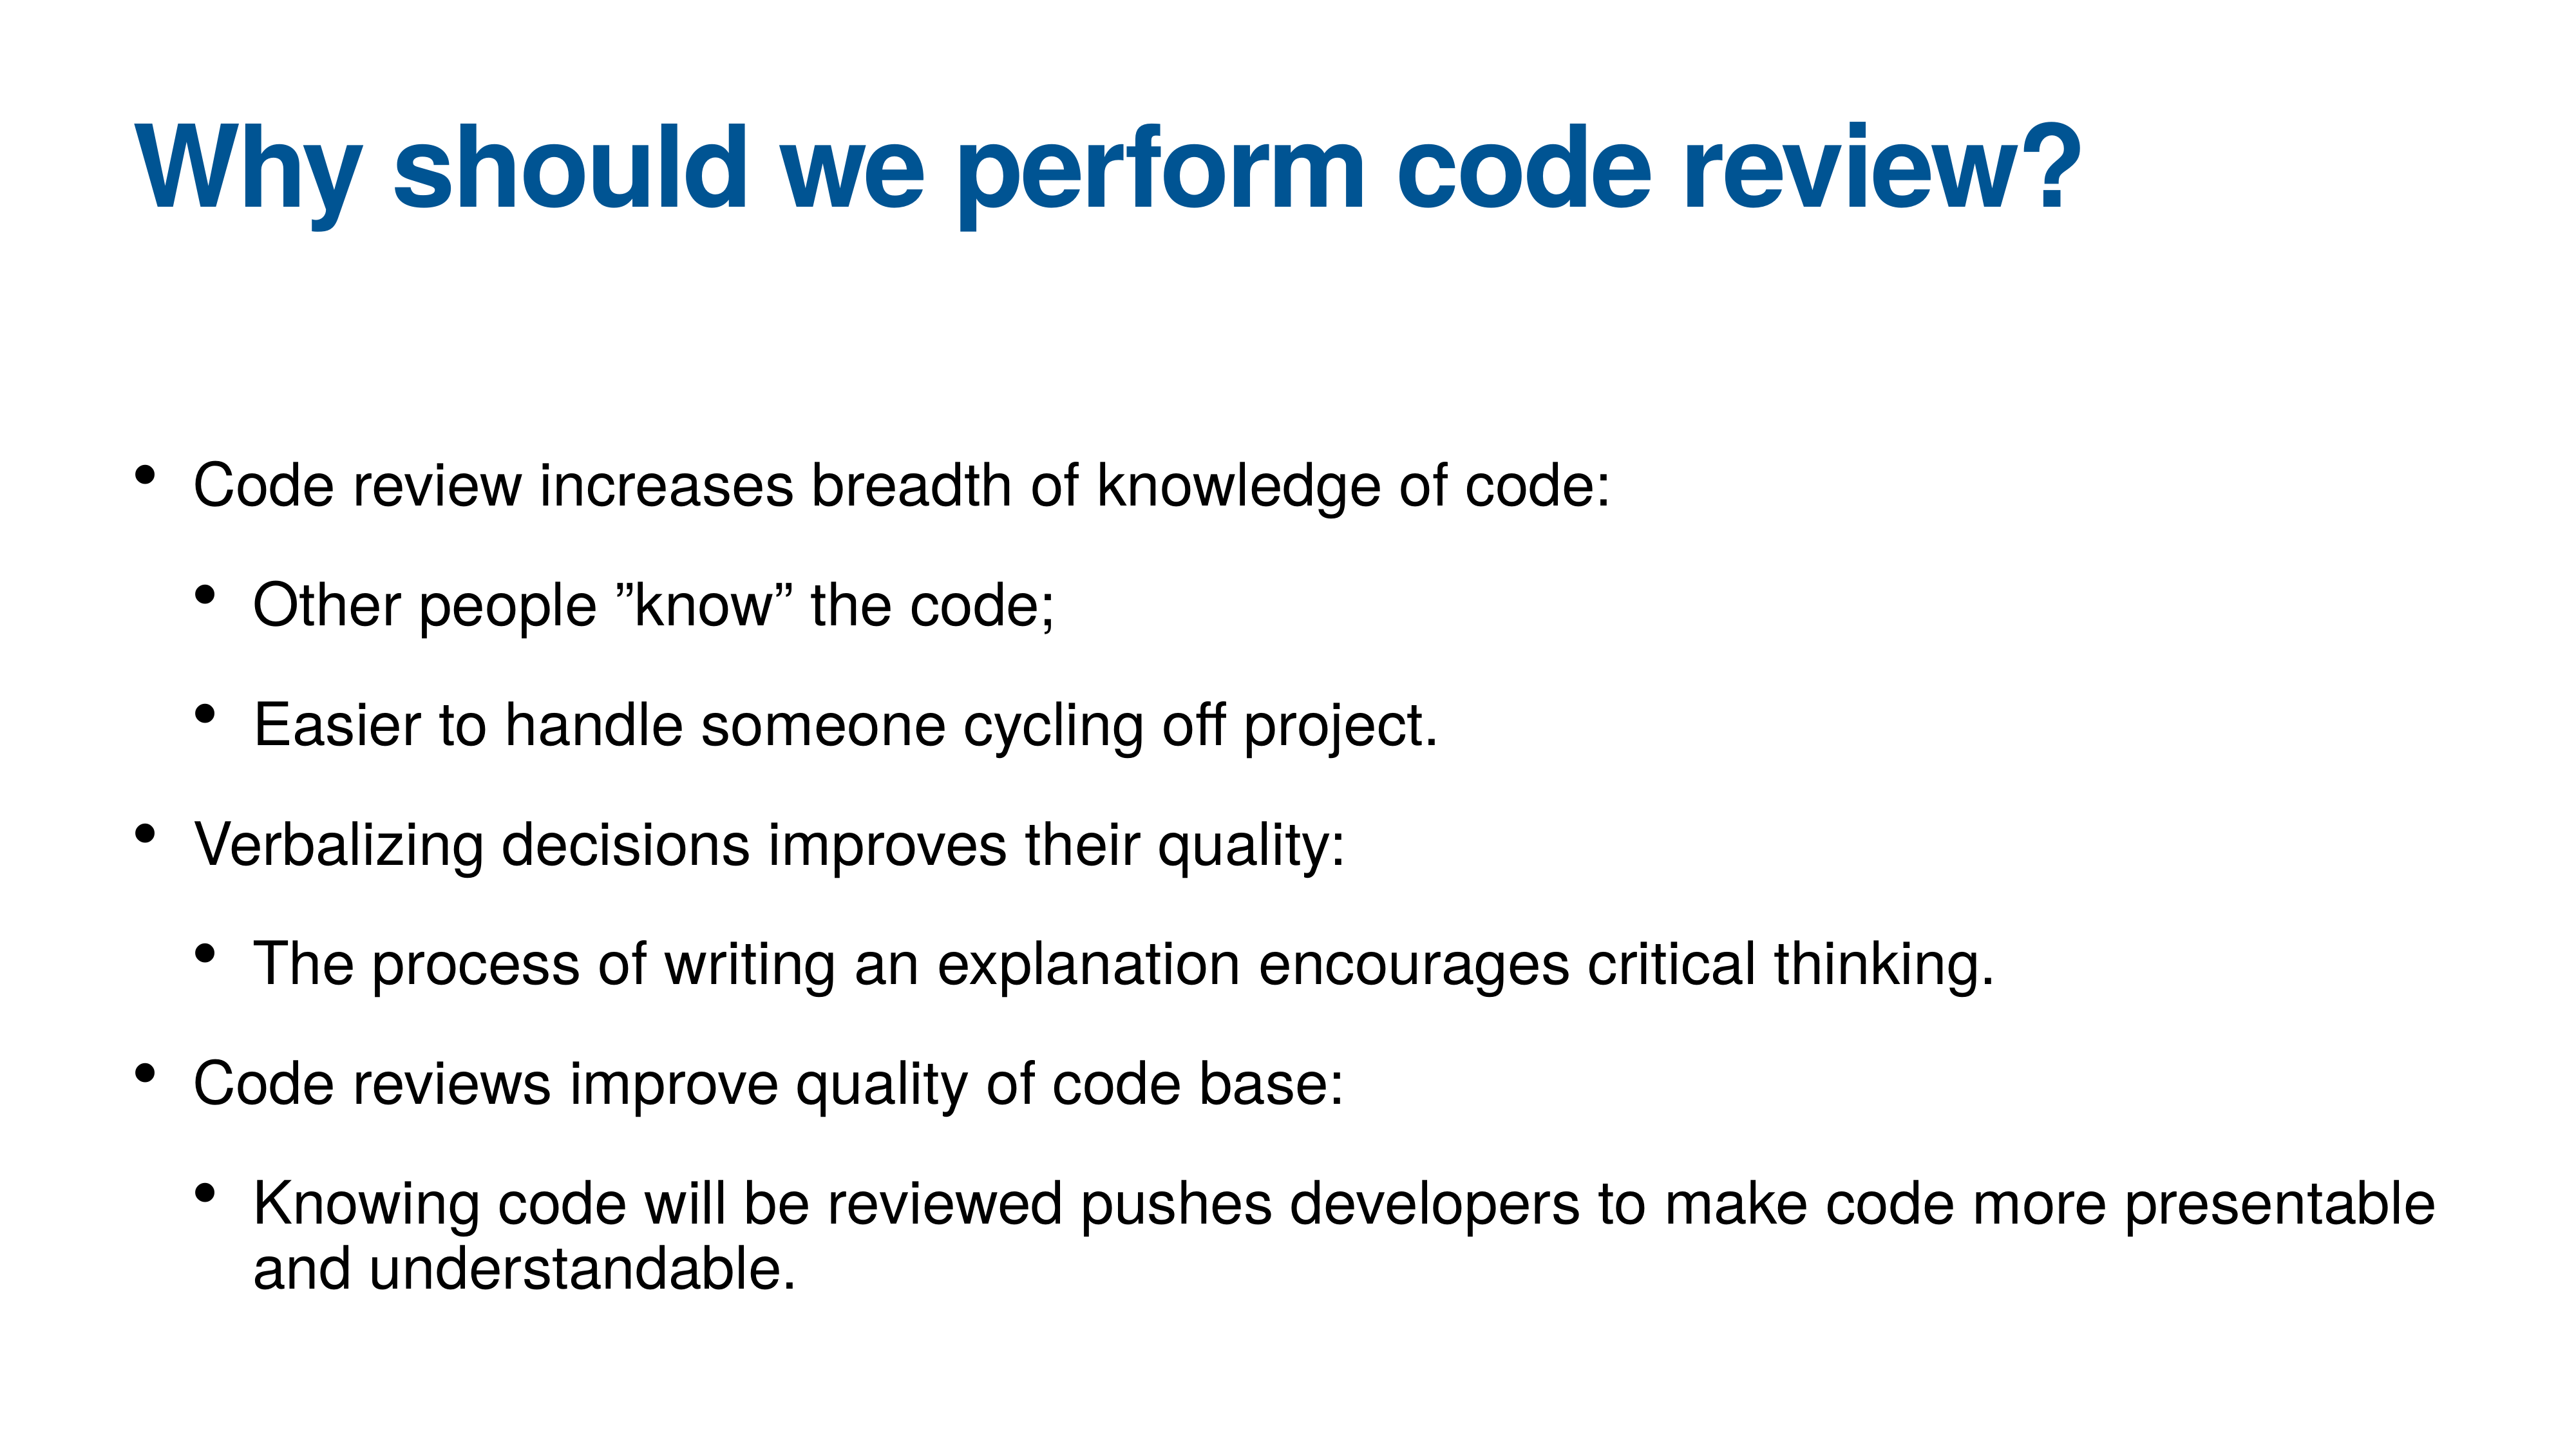

# Why should we perform code review?

Code review increases breadth of knowledge of code:
Other people ”know” the code;
Easier to handle someone cycling off project.
Verbalizing decisions improves their quality:
The process of writing an explanation encourages critical thinking.
Code reviews improve quality of code base:
Knowing code will be reviewed pushes developers to make code more presentable and understandable.